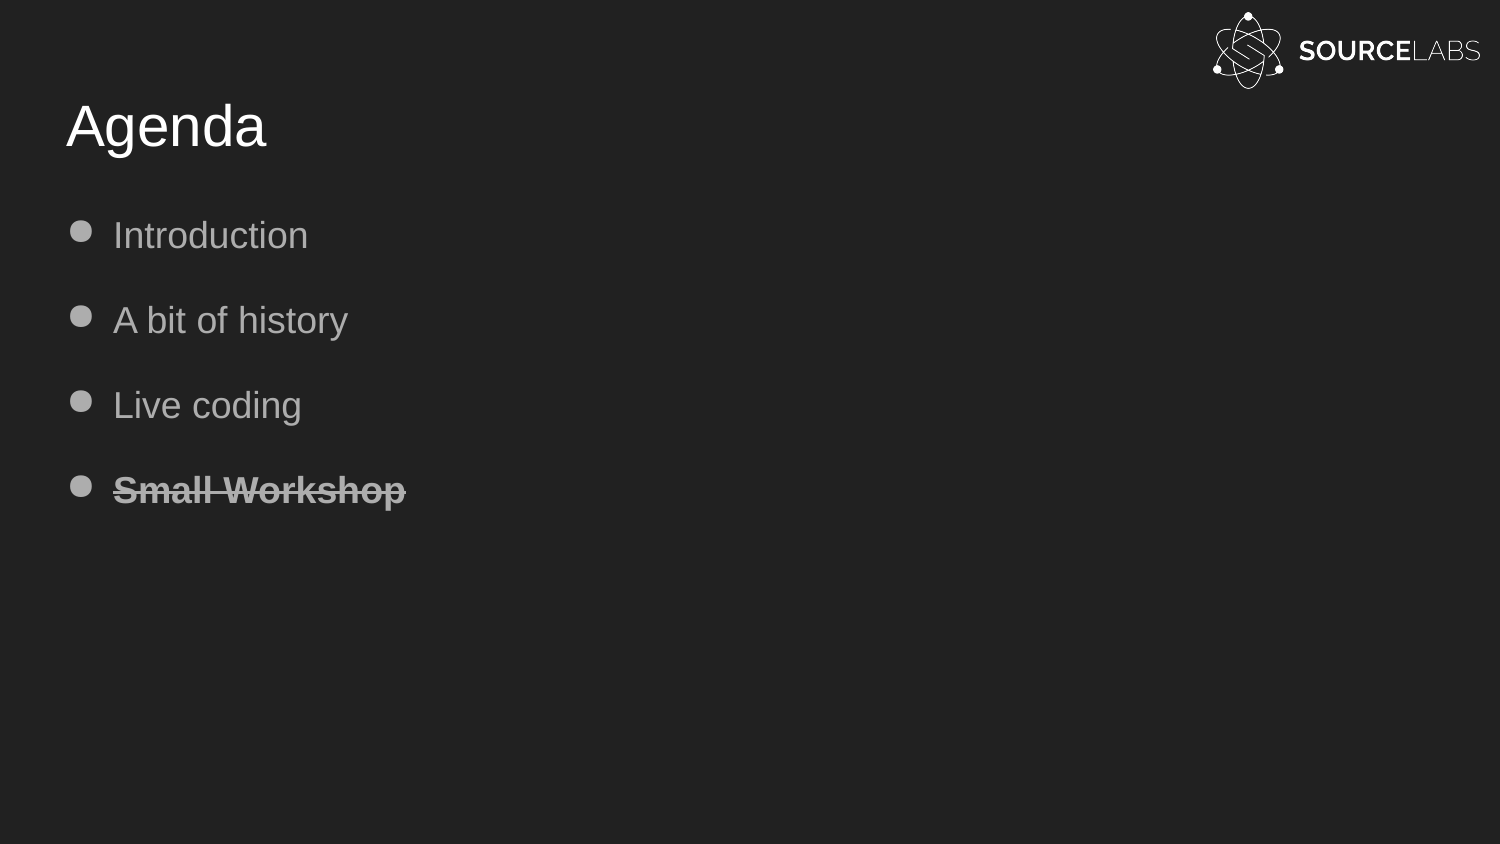

# Agenda
Introduction
A bit of history
Live coding
Small Workshop